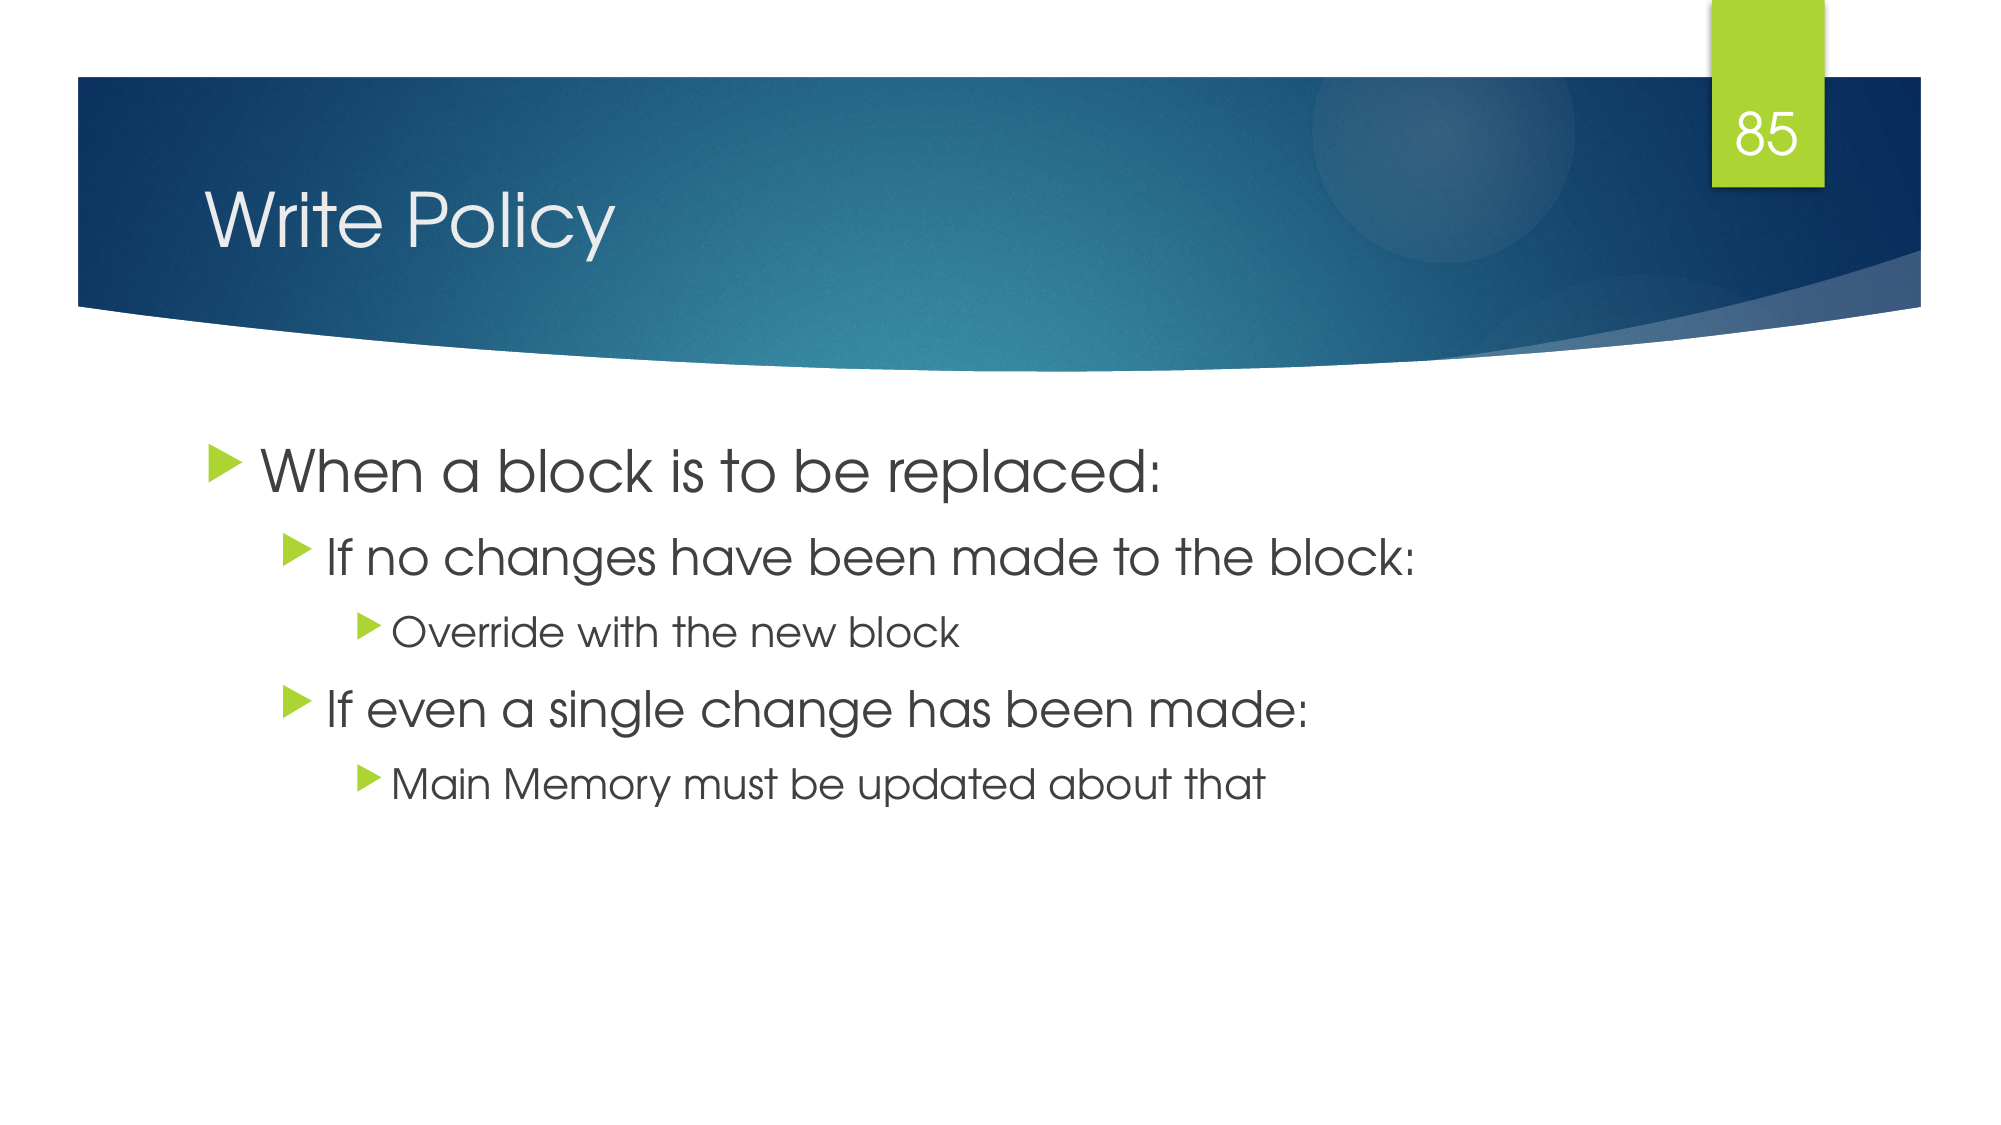

85
# Write Policy
When a block is to be replaced:
If no changes have been made to the block:
Override with the new block
If even a single change has been made:
Main Memory must be updated about that